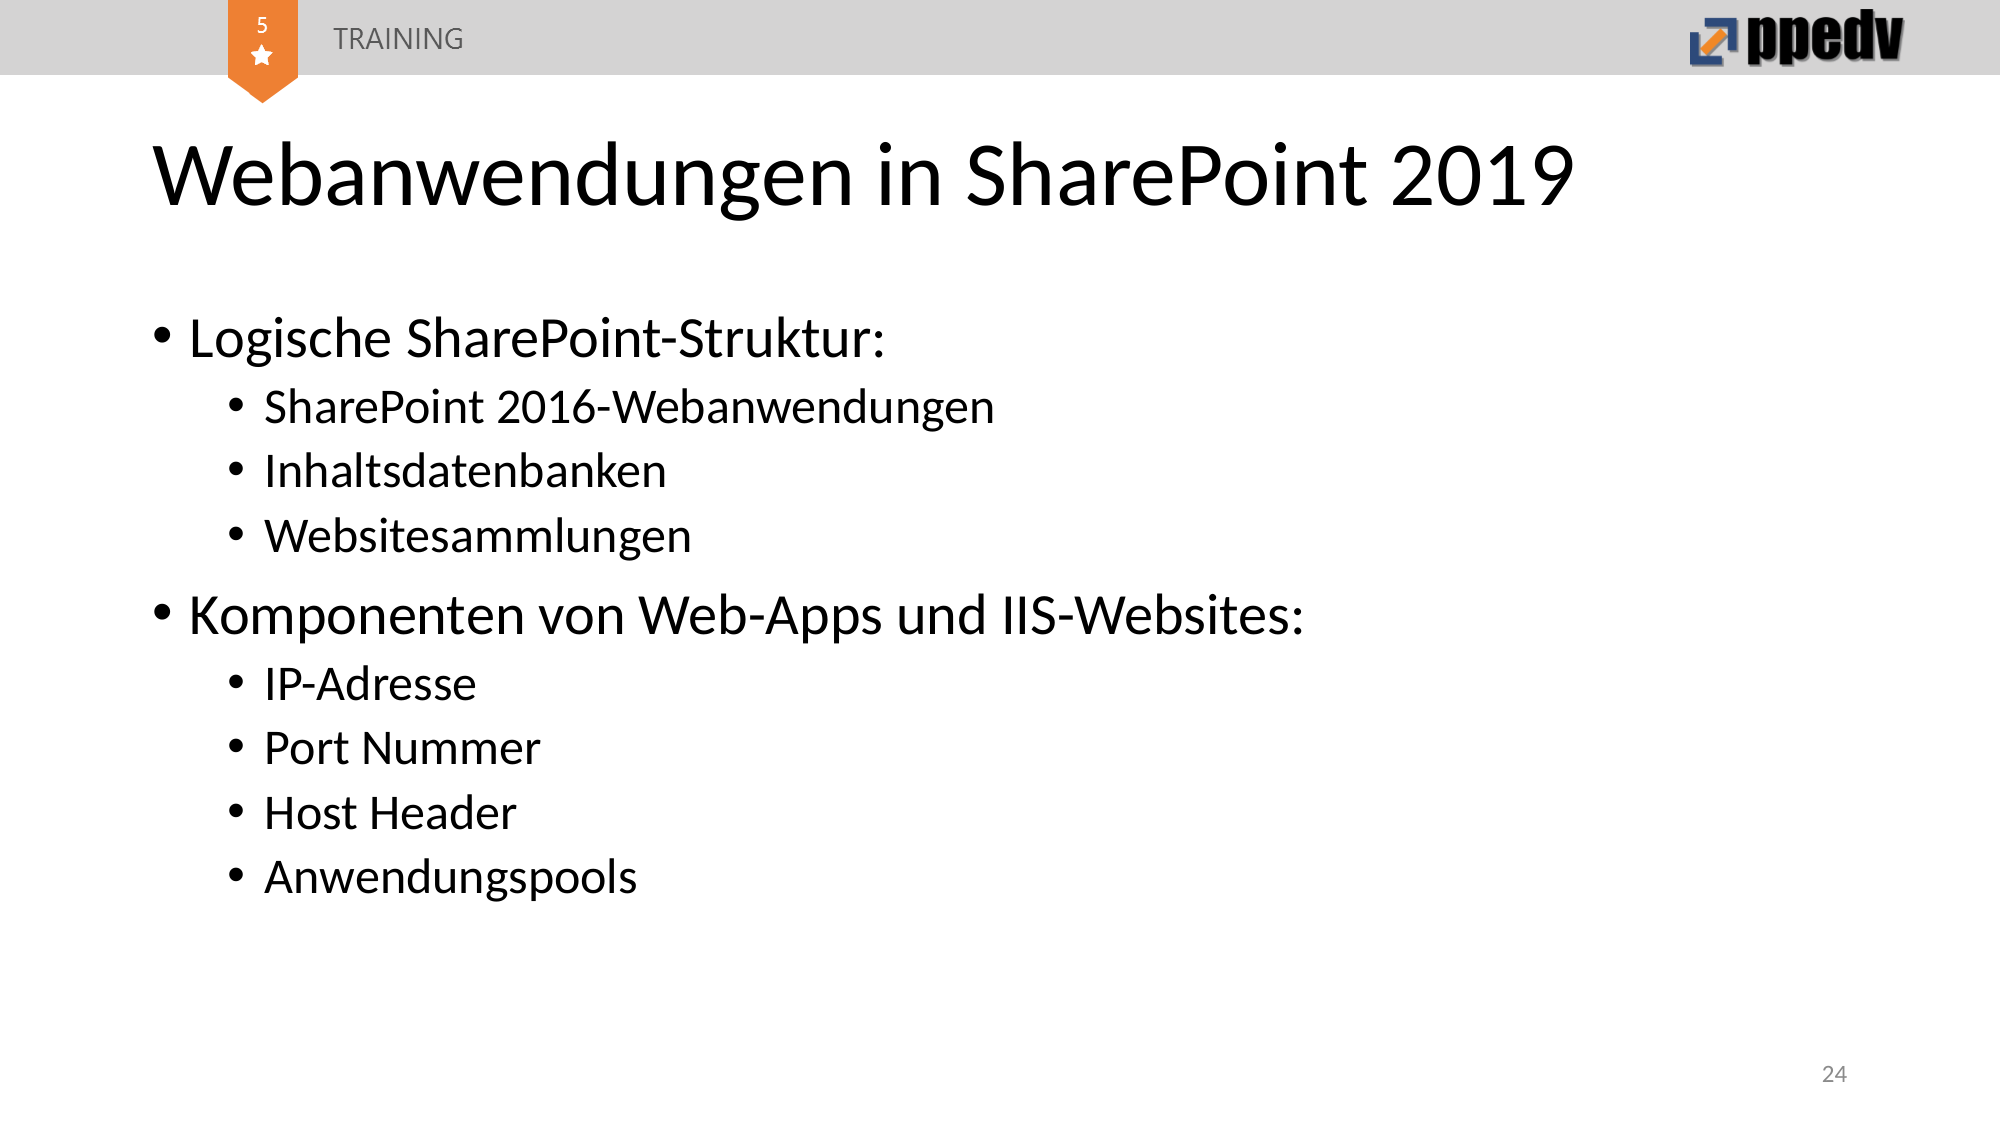

# Webanwendungen in SharePoint 2019
Logische SharePoint-Struktur:
SharePoint 2016-Webanwendungen
Inhaltsdatenbanken
Websitesammlungen
Komponenten von Web-Apps und IIS-Websites:
IP-Adresse
Port Nummer
Host Header
Anwendungspools

24